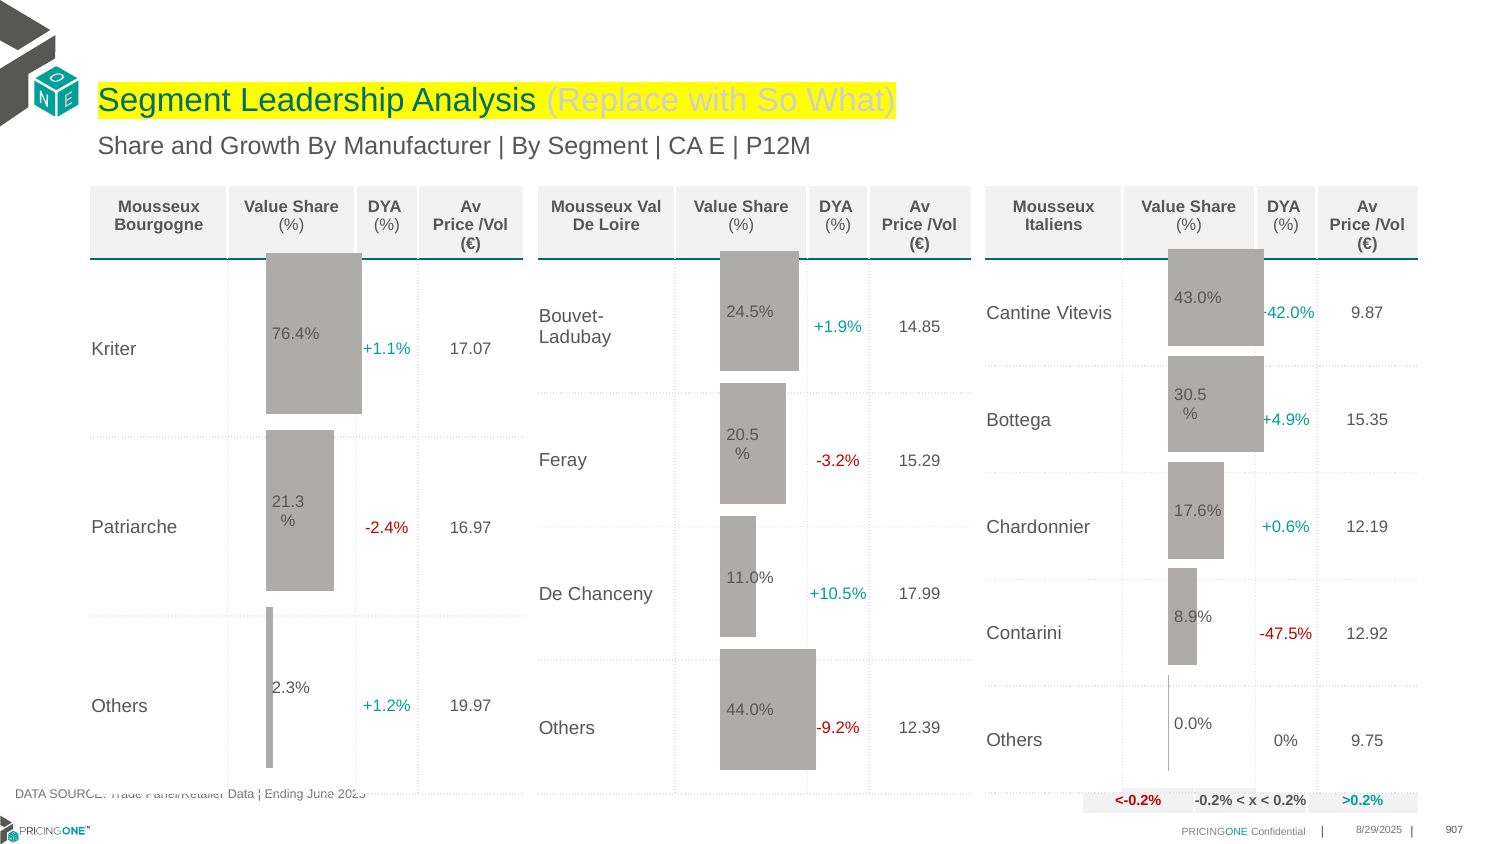

# Segment Leadership Analysis (Replace with So What)
Share and Growth By Manufacturer | By Segment | CA E | P12M
| Mousseux Val De Loire | Value Share (%) | DYA (%) | Av Price /Vol (€) |
| --- | --- | --- | --- |
| Bouvet-Ladubay |  | +1.9% | 14.85 |
| Feray |  | -3.2% | 15.29 |
| De Chanceny |  | +10.5% | 17.99 |
| Others |  | -9.2% | 12.39 |
| Mousseux Bourgogne | Value Share (%) | DYA (%) | Av Price /Vol (€) |
| --- | --- | --- | --- |
| Kriter |  | +1.1% | 17.07 |
| Patriarche |  | -2.4% | 16.97 |
| Others |  | +1.2% | 19.97 |
| Mousseux Italiens | Value Share (%) | DYA (%) | Av Price /Vol (€) |
| --- | --- | --- | --- |
| Cantine Vitevis |  | +42.0% | 9.87 |
| Bottega |  | +4.9% | 15.35 |
| Chardonnier |  | +0.6% | 12.19 |
| Contarini |  | -47.5% | 12.92 |
| Others |  | 0% | 9.75 |

### Chart

| Category | Mousseux Bourgogne | CA E |
|---|---|
|  | 0.7643949875085847 |

### Chart

| Category | Mousseux Val De Loire | CA E |
|---|---|
|  | 0.24517820259462003 |

### Chart

| Category | Mousseux Italiens | CA E |
|---|---|
|  | 0.4304343199883351 |
DATA SOURCE: Trade Panel/Retailer Data | Ending June 2025
| <-0.2% | -0.2% < x < 0.2% | >0.2% |
| --- | --- | --- |

8/29/2025
907